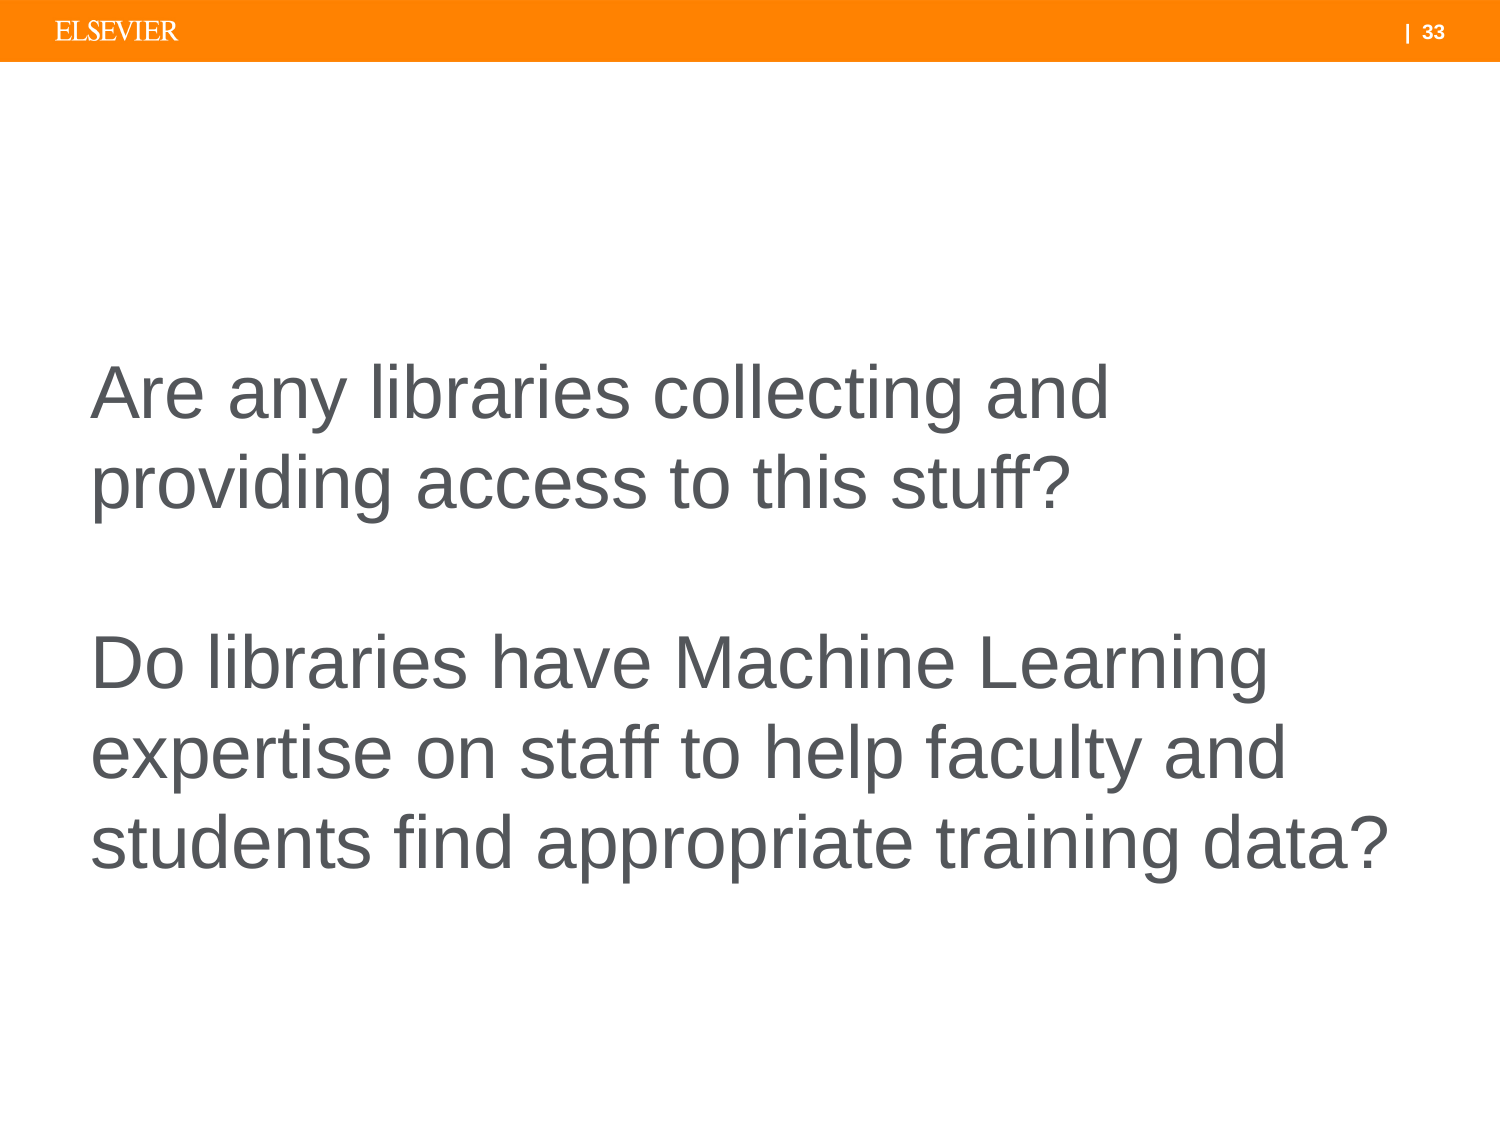

#

Are any libraries collecting and providing access to this stuff?

Do libraries have Machine Learning expertise on staff to help faculty and students find appropriate training data?